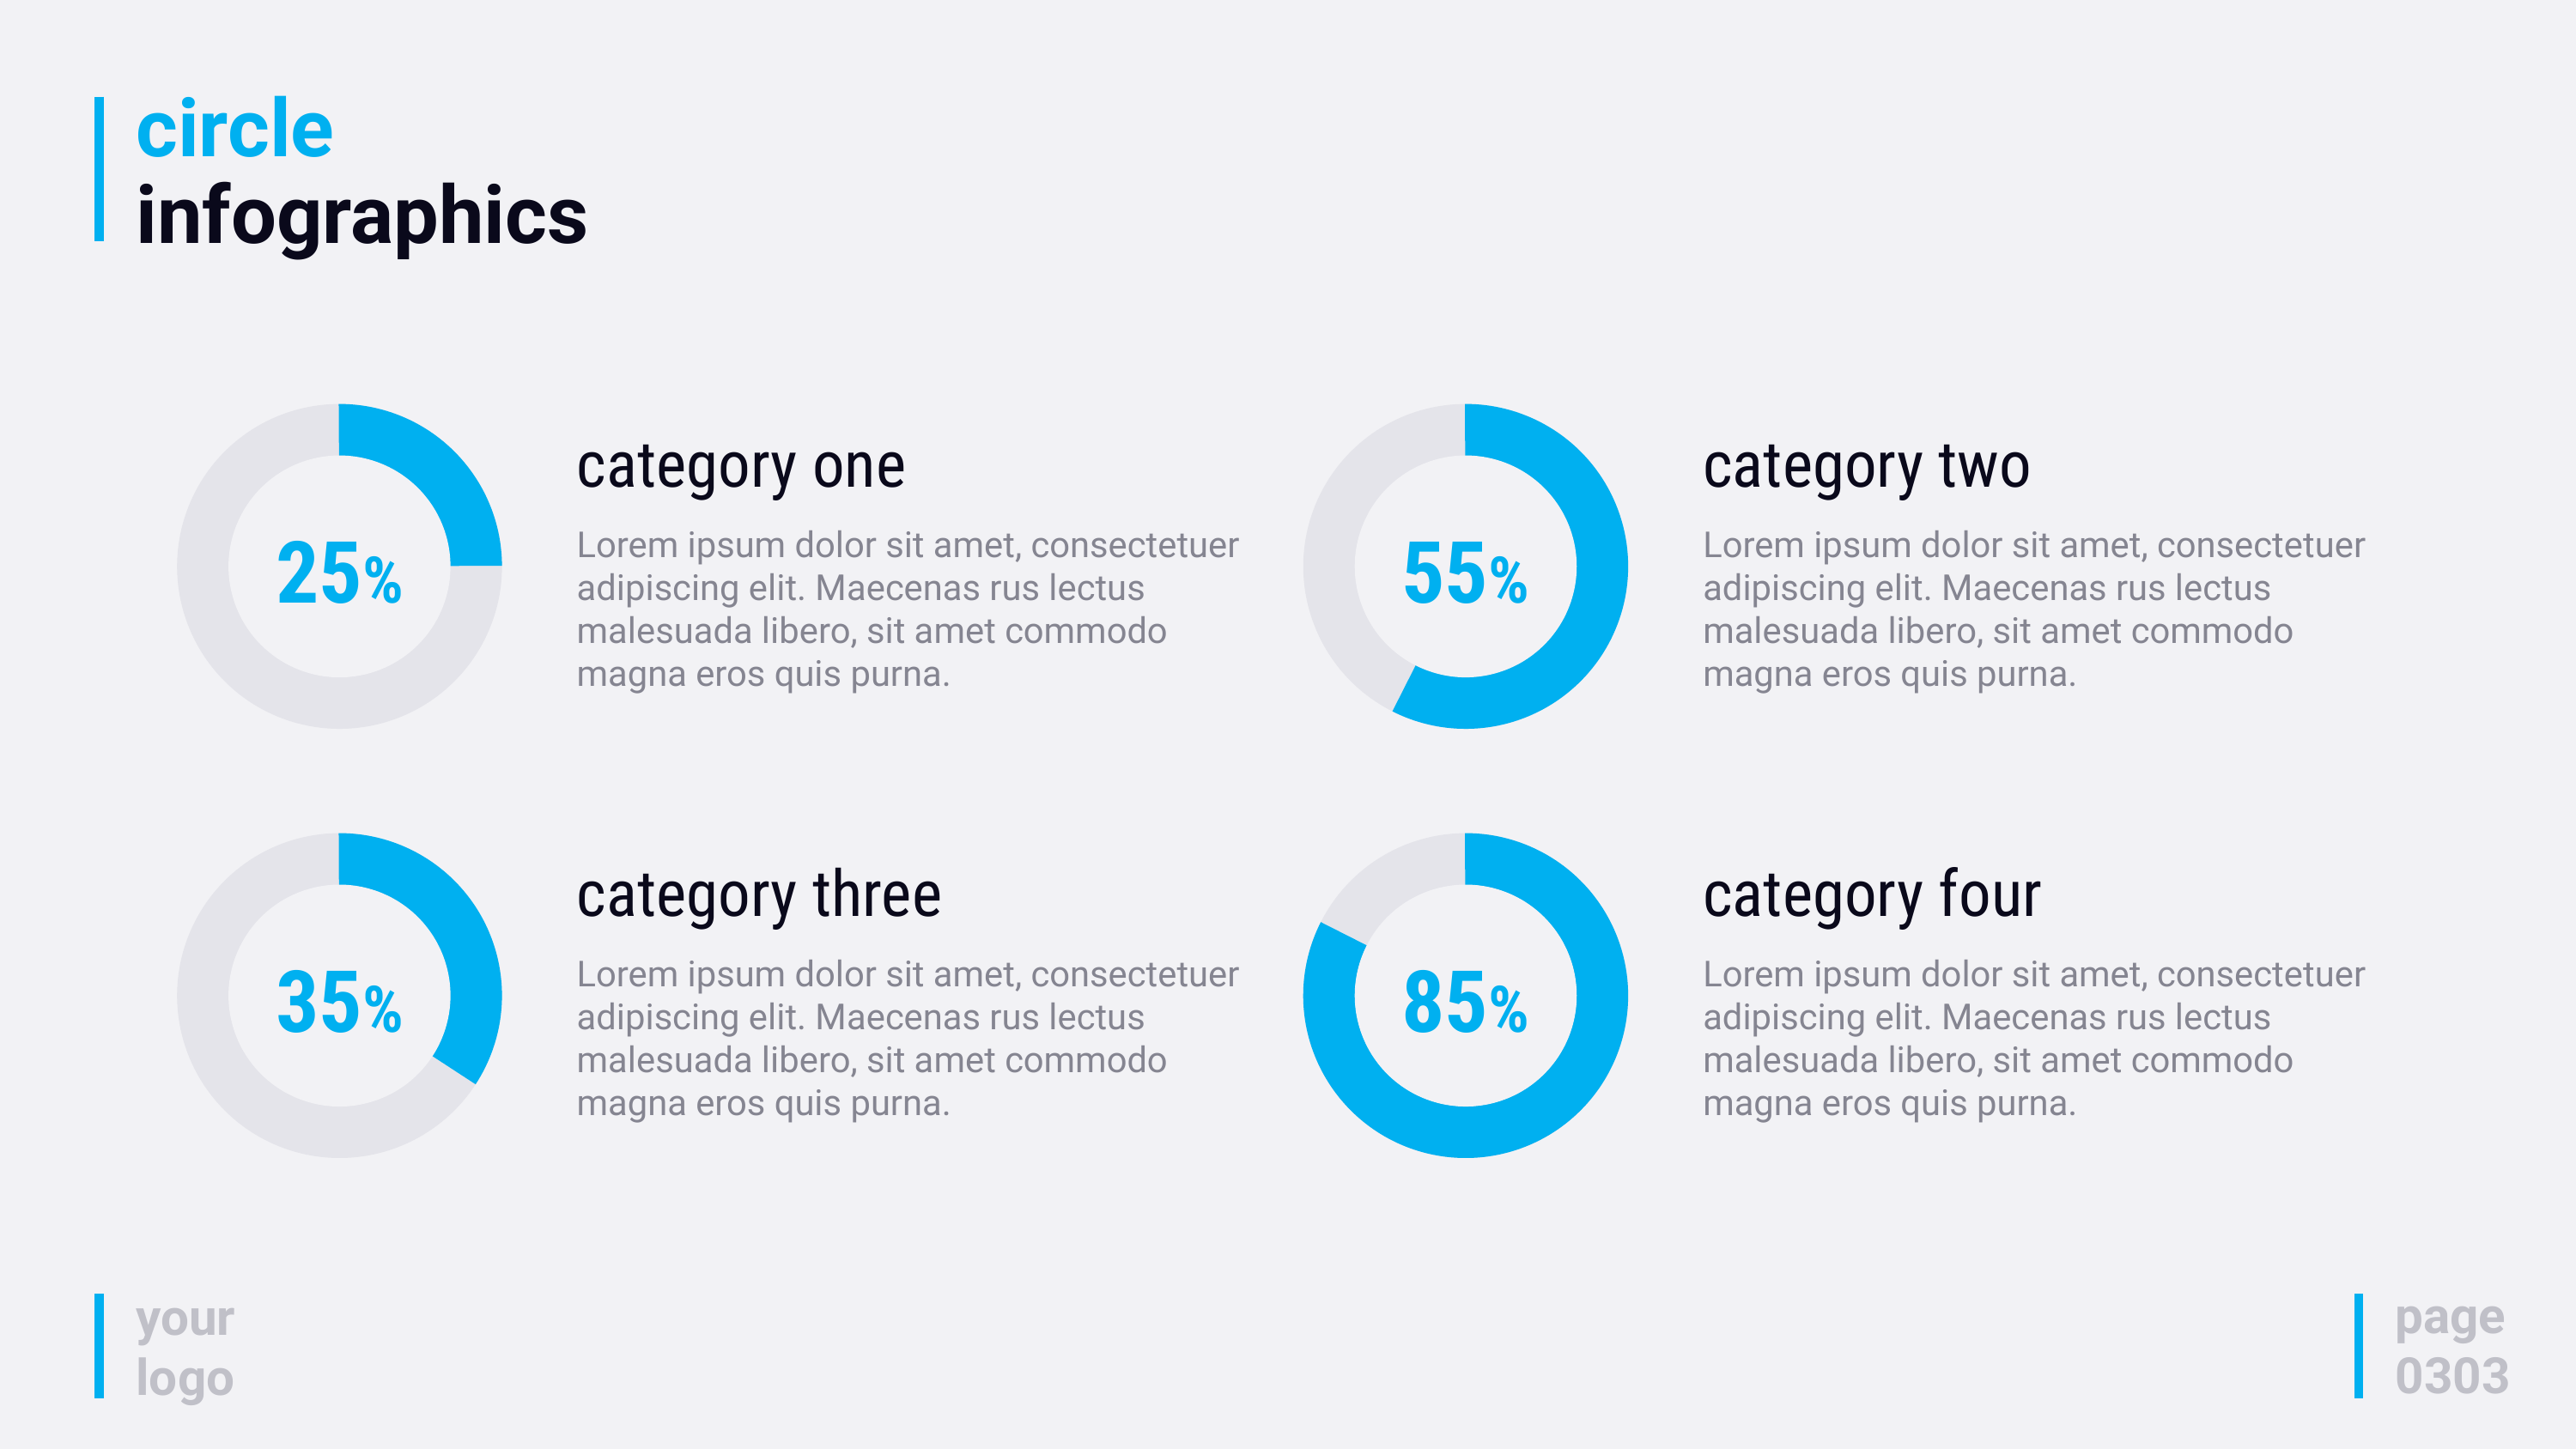

# circle infographics

category one

25%
Lorem ipsum dolor sit amet, consectetuer adipiscing elit. Maecenas rus lectus malesuada libero, sit amet commodo magna eros quis purna.

category two

55%
Lorem ipsum dolor sit amet, consectetuer adipiscing elit. Maecenas rus lectus malesuada libero, sit amet commodo magna eros quis purna.

category three

35%
Lorem ipsum dolor sit amet, consectetuer adipiscing elit. Maecenas rus lectus malesuada libero, sit amet commodo magna eros quis purna.

category four

85%
Lorem ipsum dolor sit amet, consectetuer adipiscing elit. Maecenas rus lectus malesuada libero, sit amet commodo magna eros quis purna.
page
0303